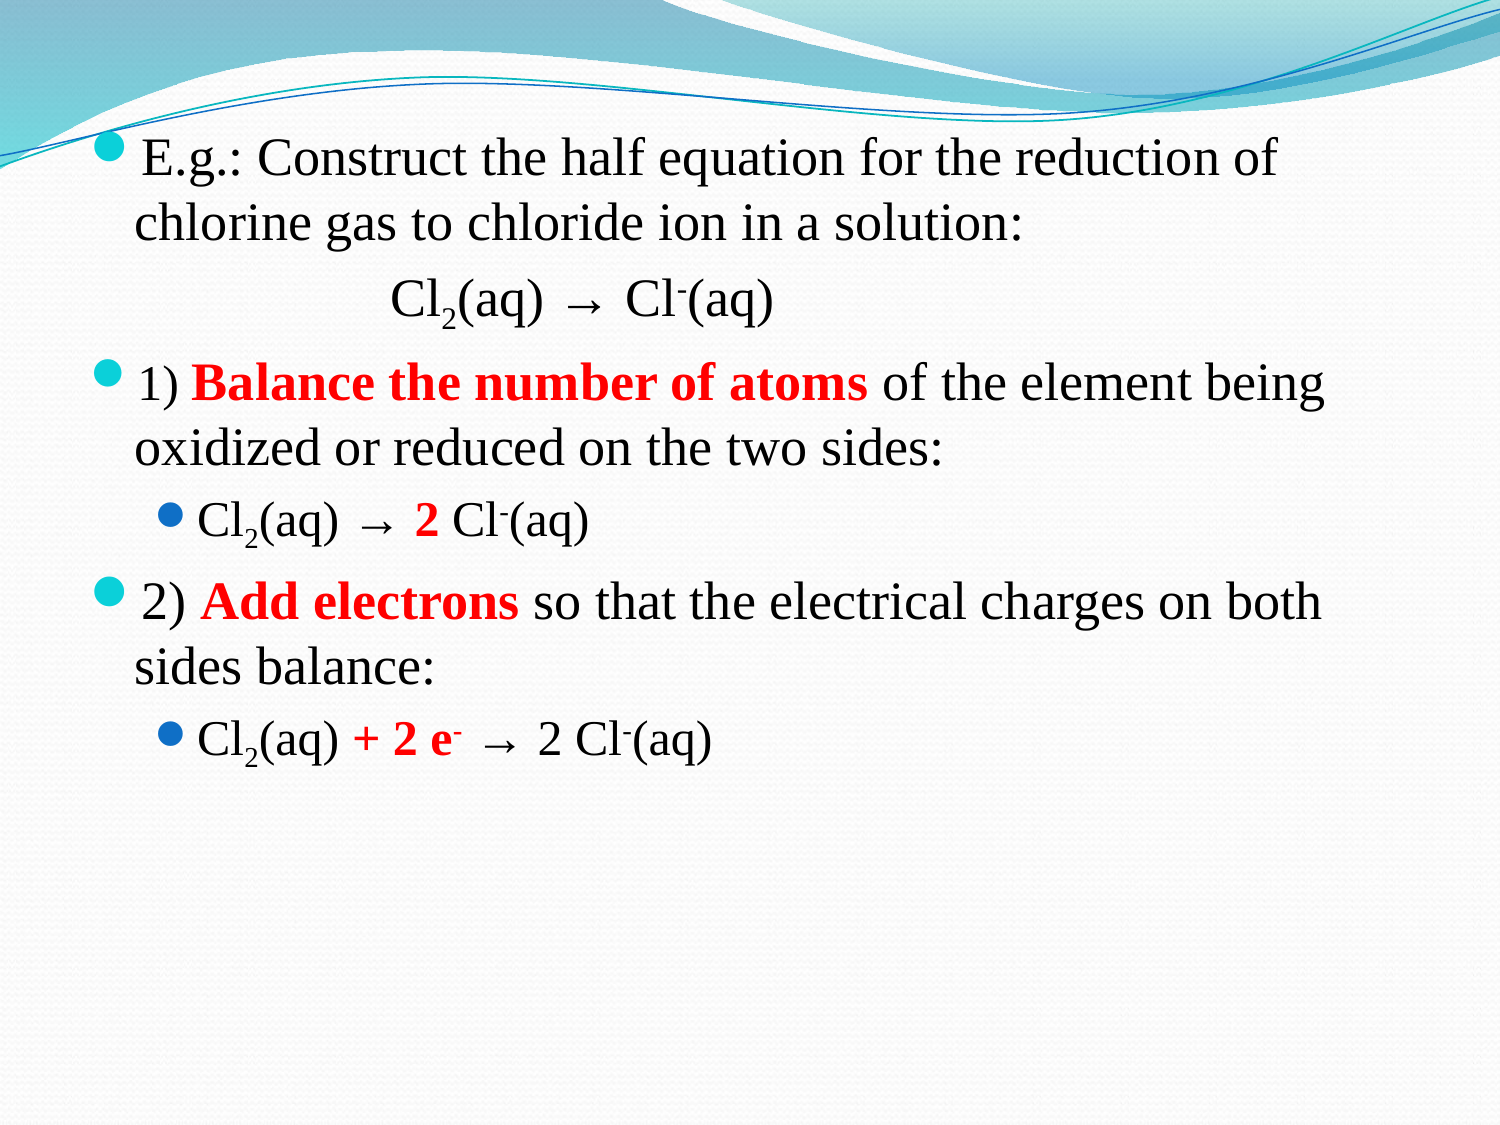

E.g.: Construct the half equation for the reduction of  chlorine gas to chloride ion in a solution:
		Cl2(aq) → Cl-(aq)
1) Balance the number of atoms of the element being oxidized or reduced on the two sides:
Cl2(aq) → 2 Cl-(aq)
2) Add electrons so that the electrical charges on both sides balance:
Cl2(aq) + 2 e- → 2 Cl-(aq)